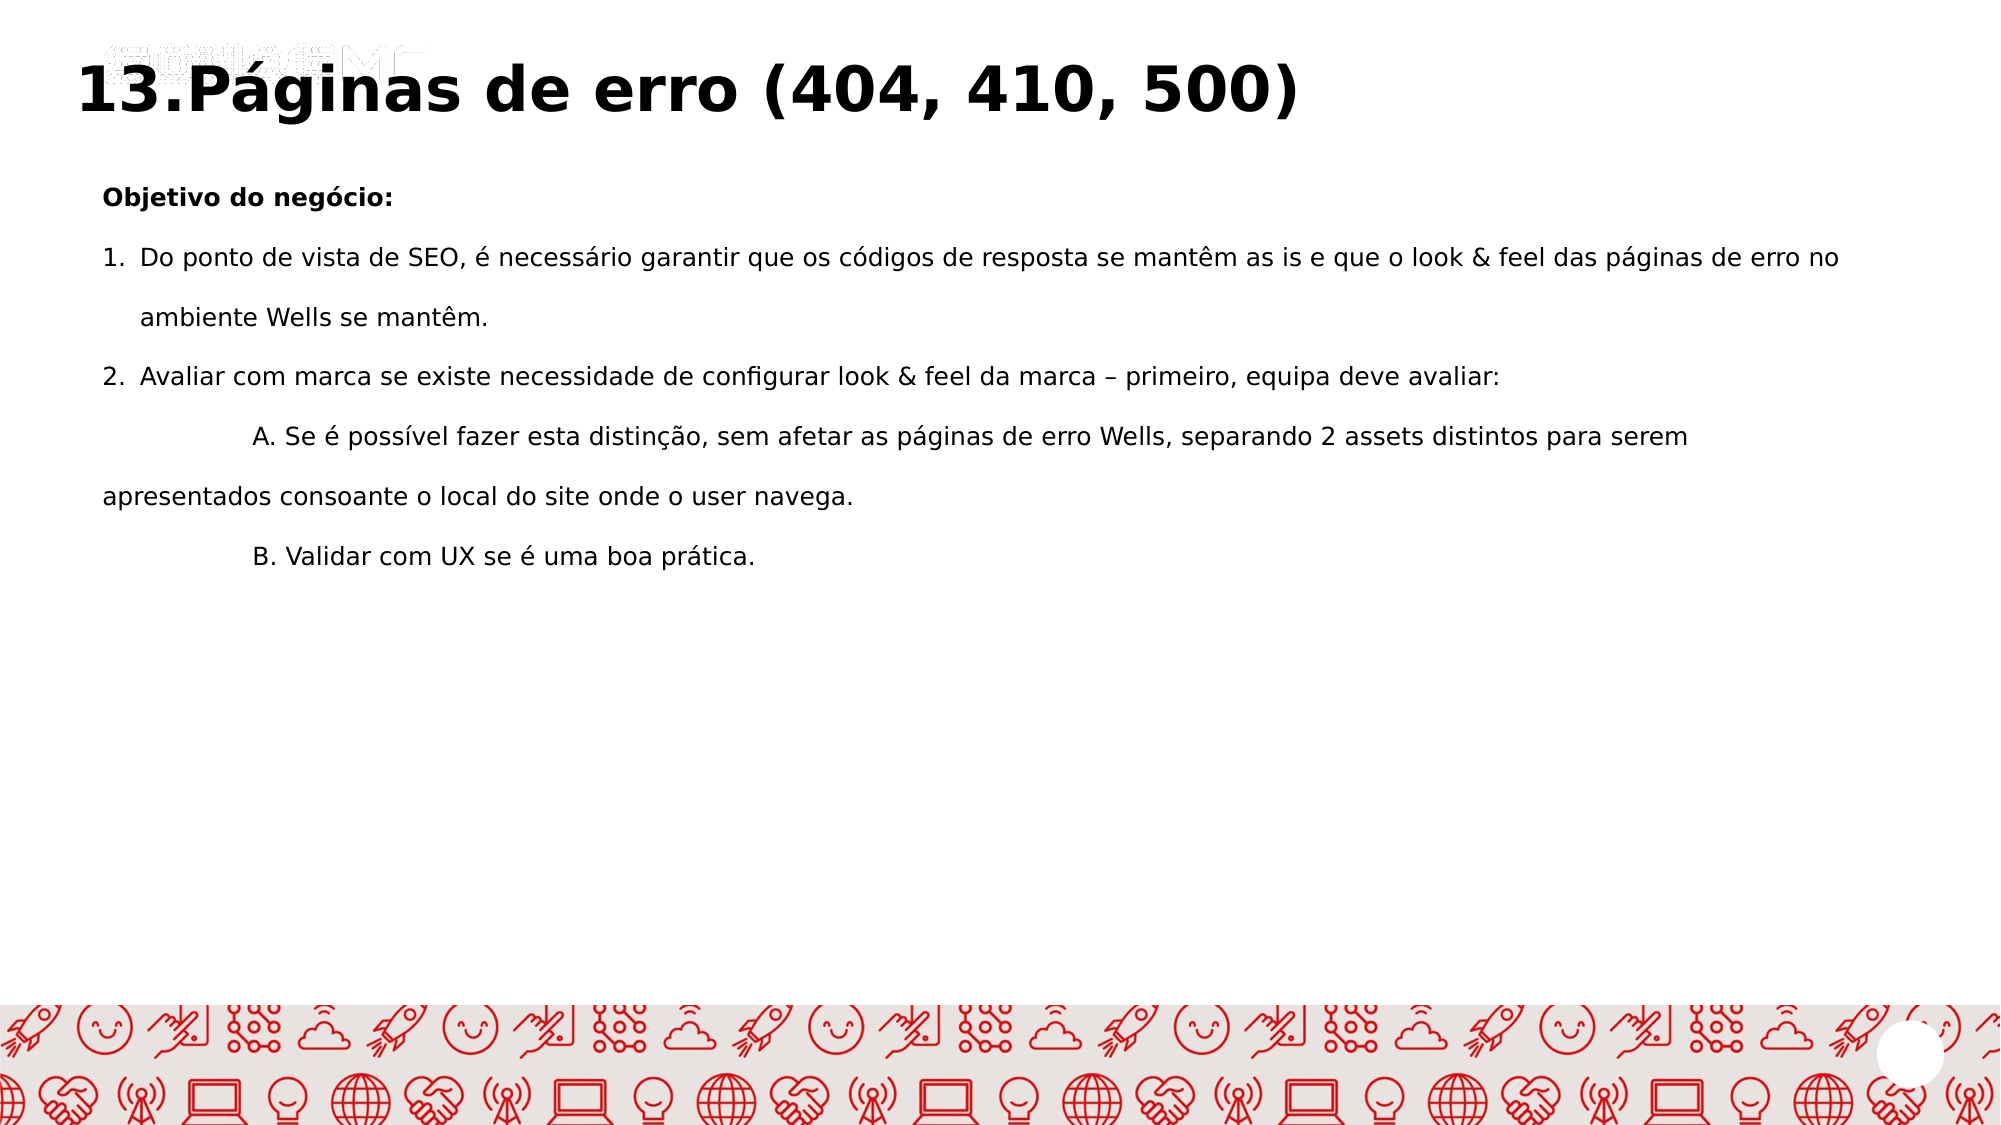

13.Páginas de erro (404, 410, 500)
Objetivo do negócio:
Do ponto de vista de SEO, é necessário garantir que os códigos de resposta se mantêm as is e que o look & feel das páginas de erro no ambiente Wells se mantêm.
Avaliar com marca se existe necessidade de configurar look & feel da marca – primeiro, equipa deve avaliar:
	A. Se é possível fazer esta distinção, sem afetar as páginas de erro Wells, separando 2 assets distintos para serem apresentados consoante o local do site onde o user navega.
	B. Validar com UX se é uma boa prática.
C